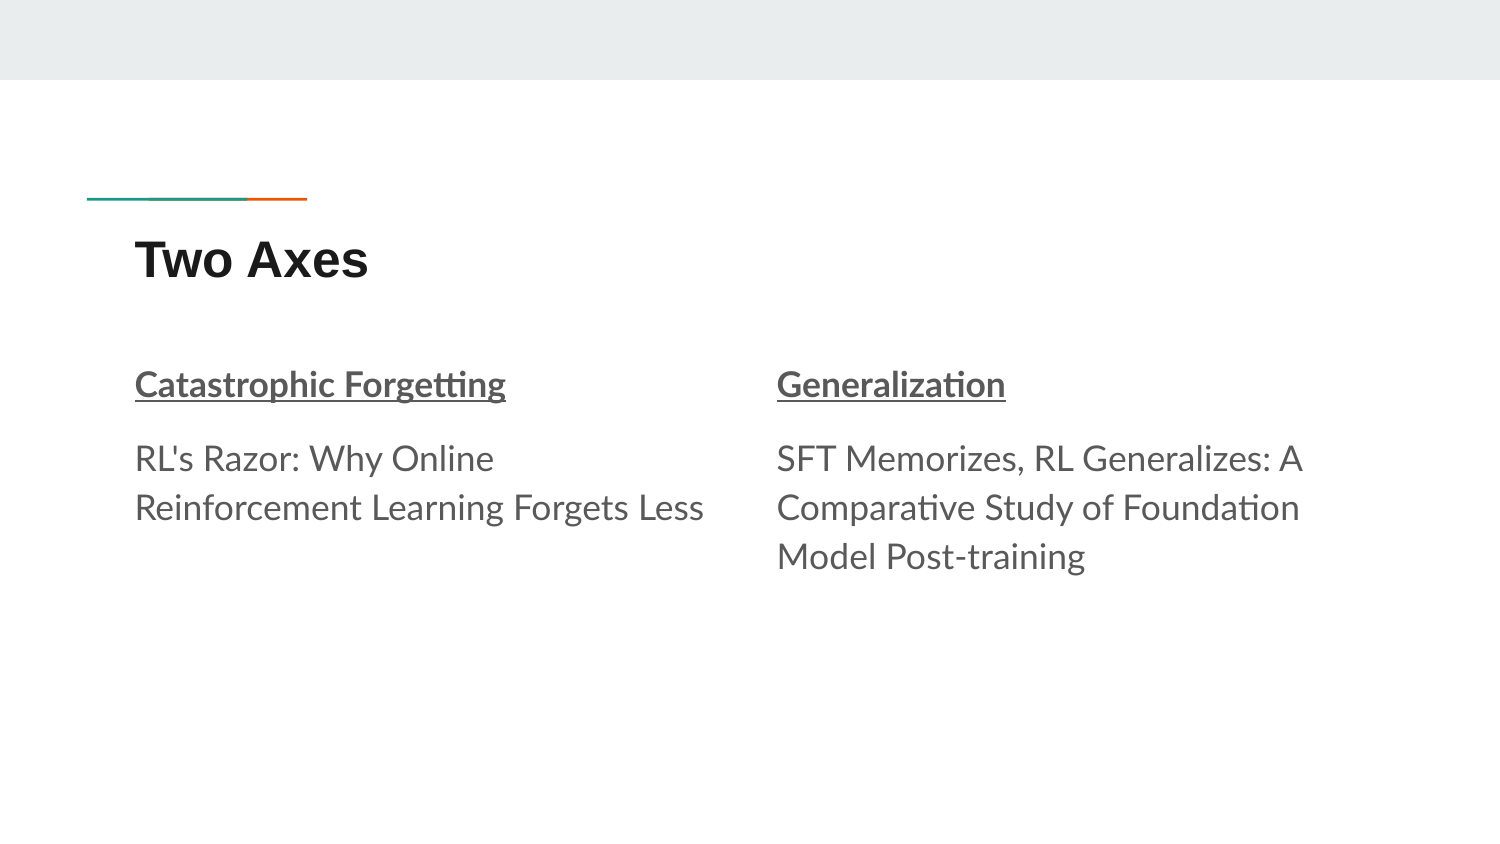

# Two Axes
Catastrophic Forgetting
RL's Razor: Why Online Reinforcement Learning Forgets Less
Generalization
SFT Memorizes, RL Generalizes: A Comparative Study of Foundation Model Post-training